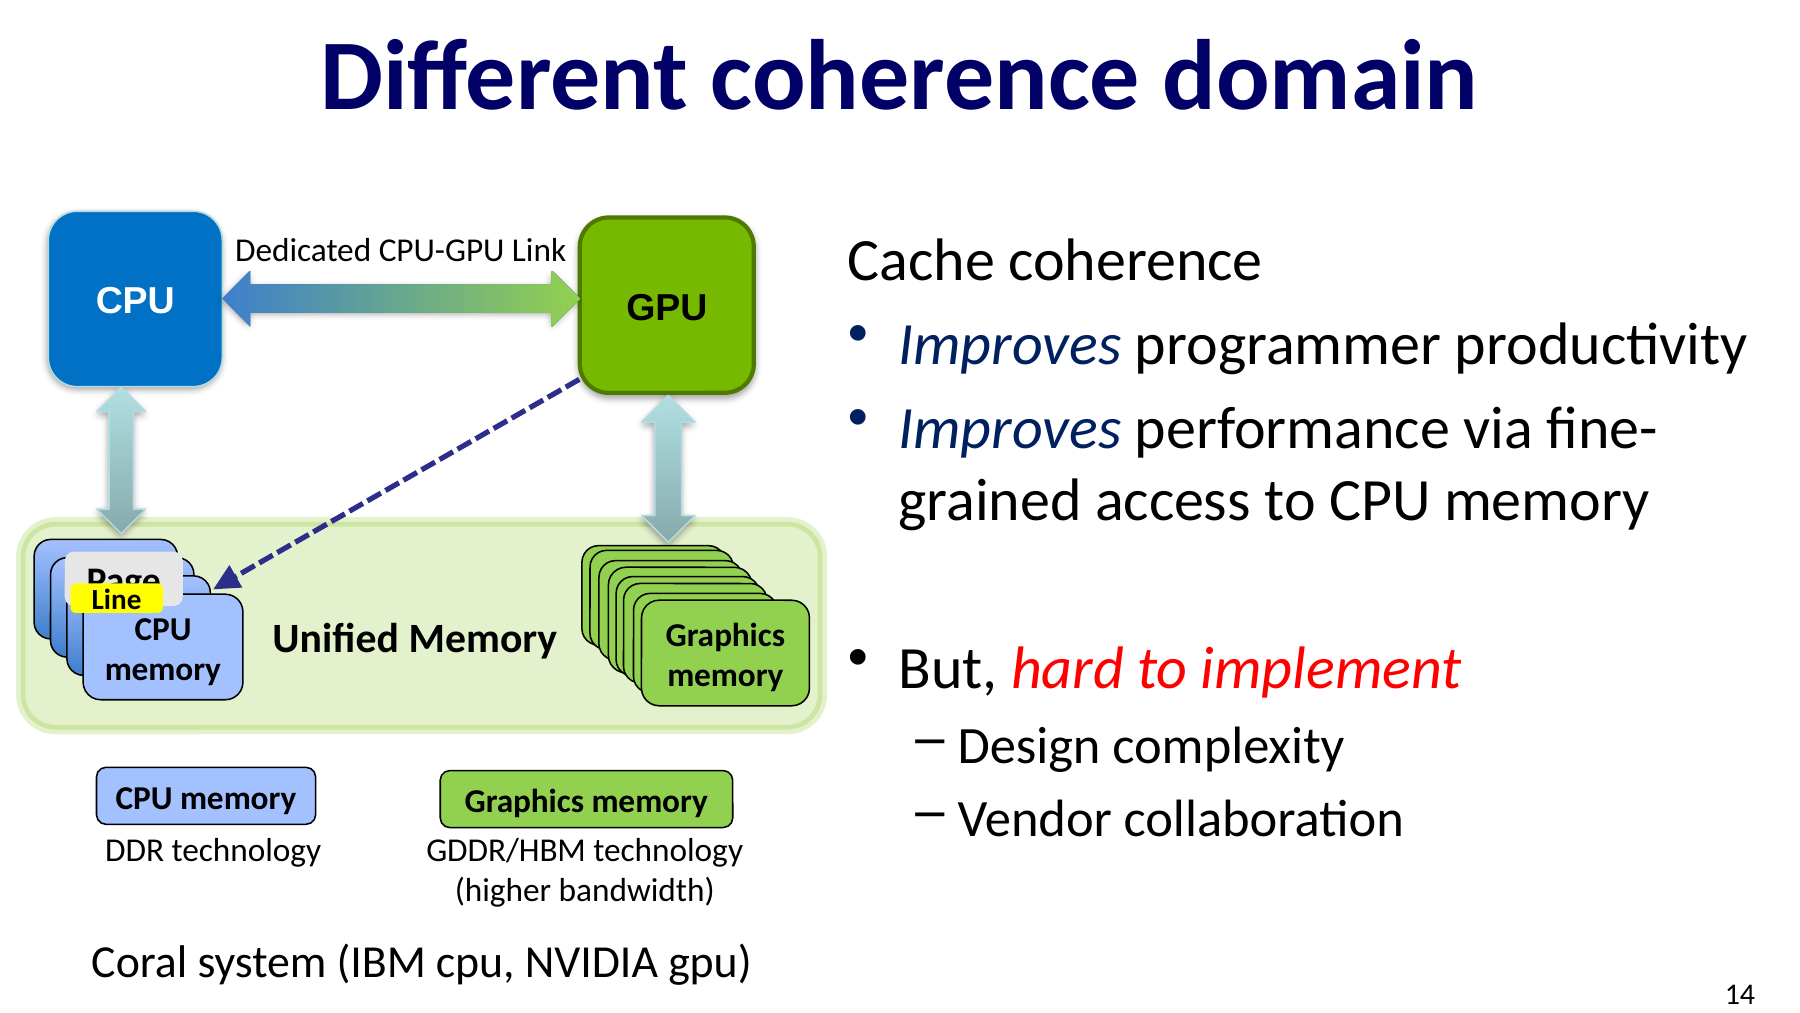

# Different coherence domain
Cache coherence
Improves programmer productivity
Improves performance via fine-grained access to CPU memory

But, hard to implement
Design complexity
Vendor collaboration

CPU
GPU
Dedicated CPU-GPU Link

DDR4
DDR4
DDR4
CPU
memory
DDR4
DDR4
DDR4

DDR4
DDR4
DDR4
Graphics memory
Page
Line
Unified Memory
CPU memory
Graphics memory
DDR technology
GDDR/HBM technology
(higher bandwidth)
Coral system (IBM cpu, NVIDIA gpu)
14